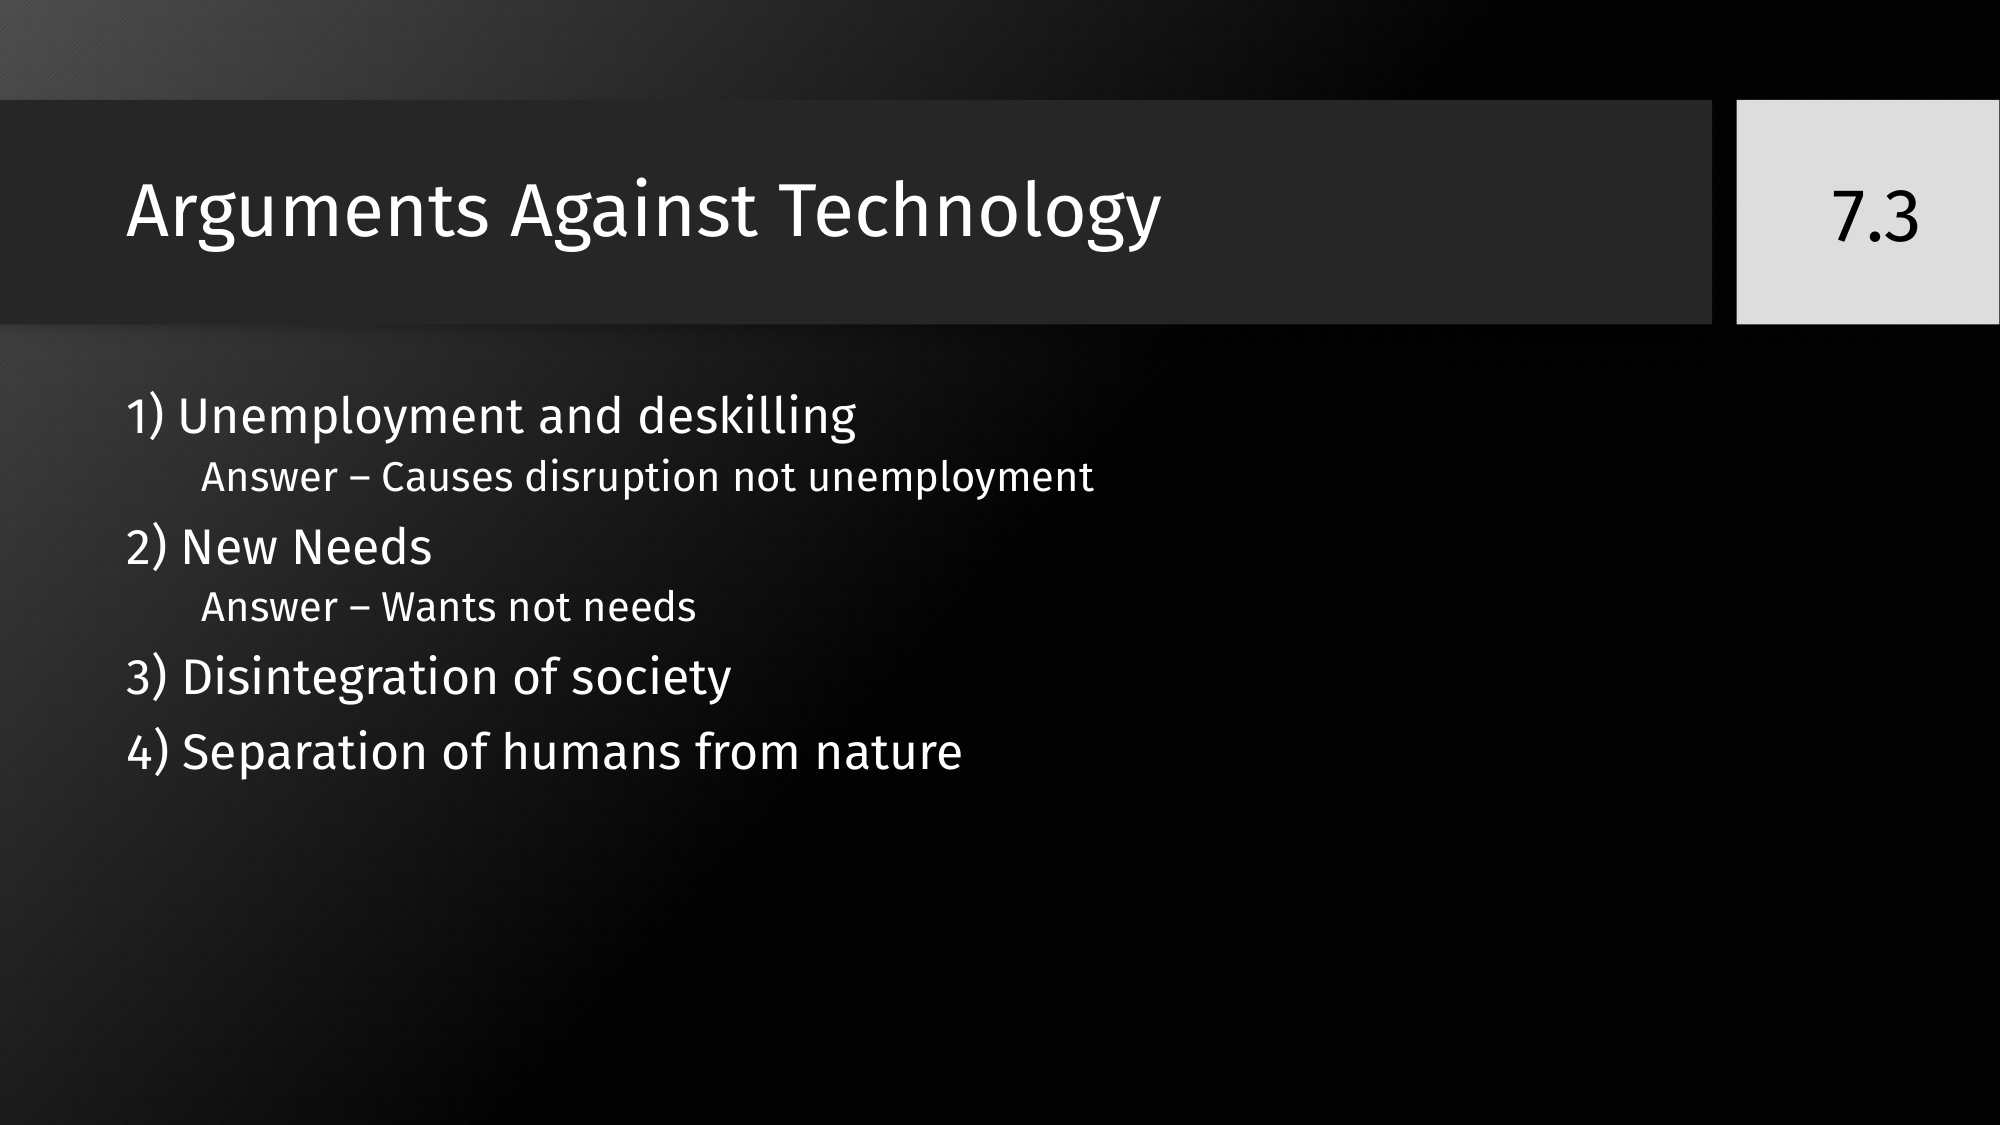

# Arguments Against Technology
7.3
1) Unemployment and deskilling
Answer – Causes disruption not unemployment
2) New Needs
Answer – Wants not needs
3) Disintegration of society
4) Separation of humans from nature